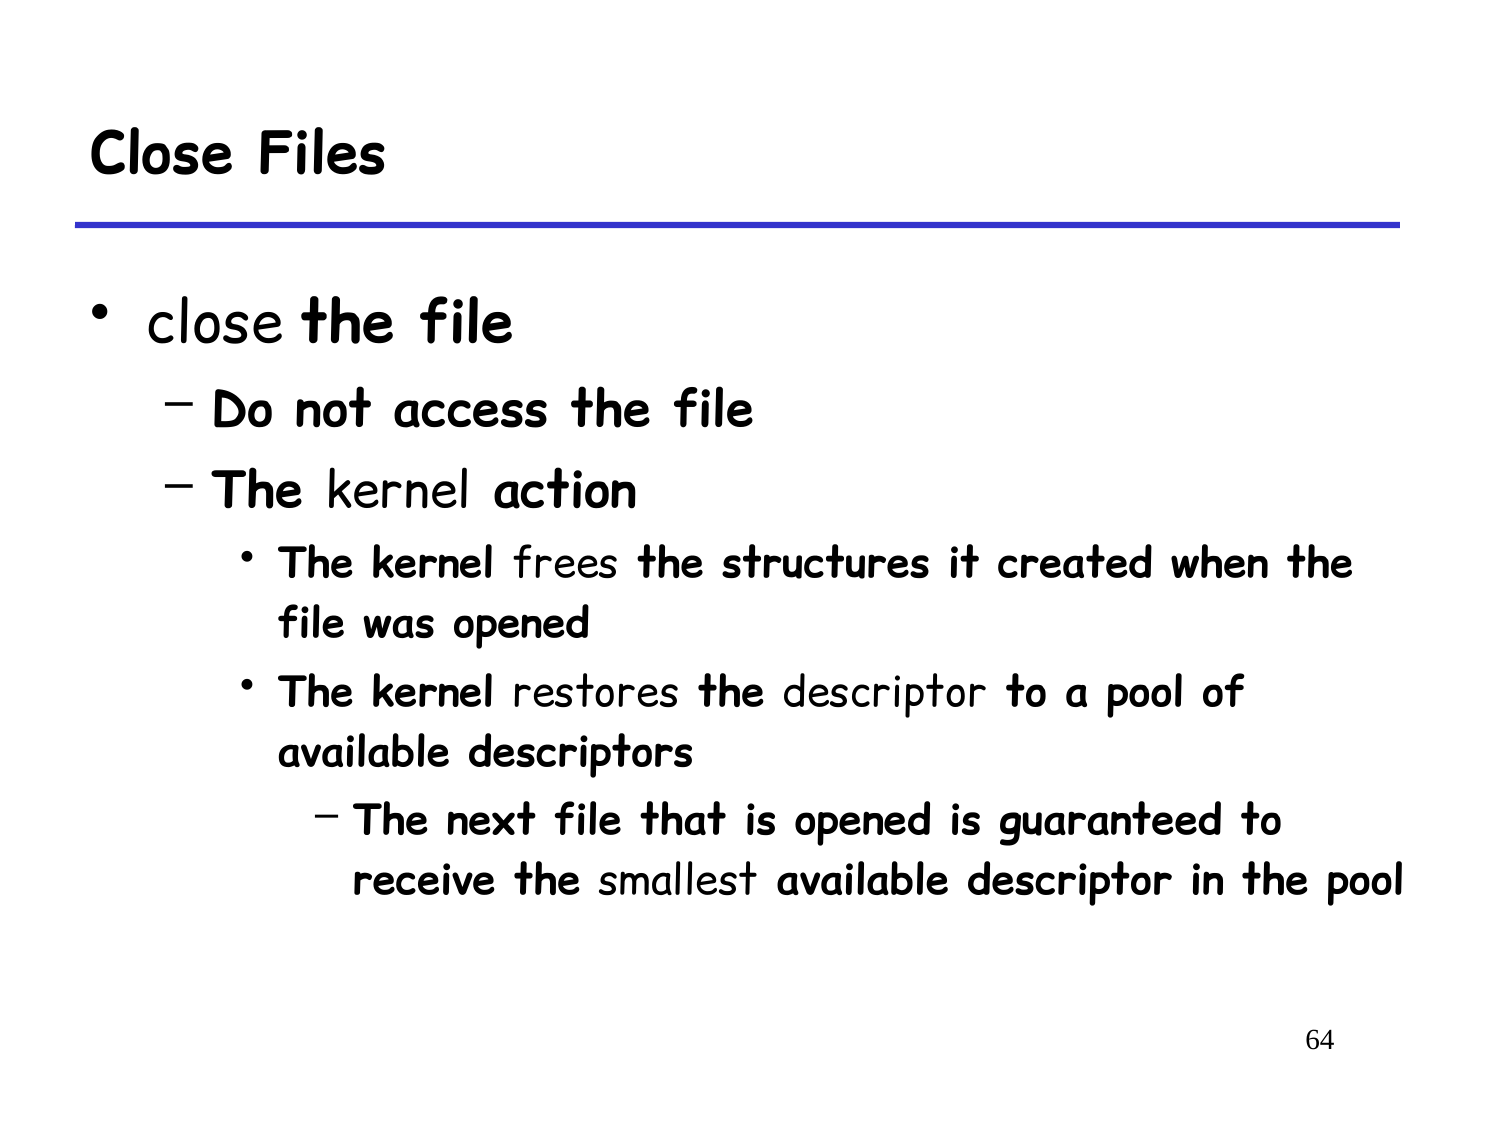

Close Files
close the file
Do not access the file
The kernel action
The kernel frees the structures it created when the file was opened
The kernel restores the descriptor to a pool of available descriptors
The next file that is opened is guaranteed to receive the smallest available descriptor in the pool
# 64